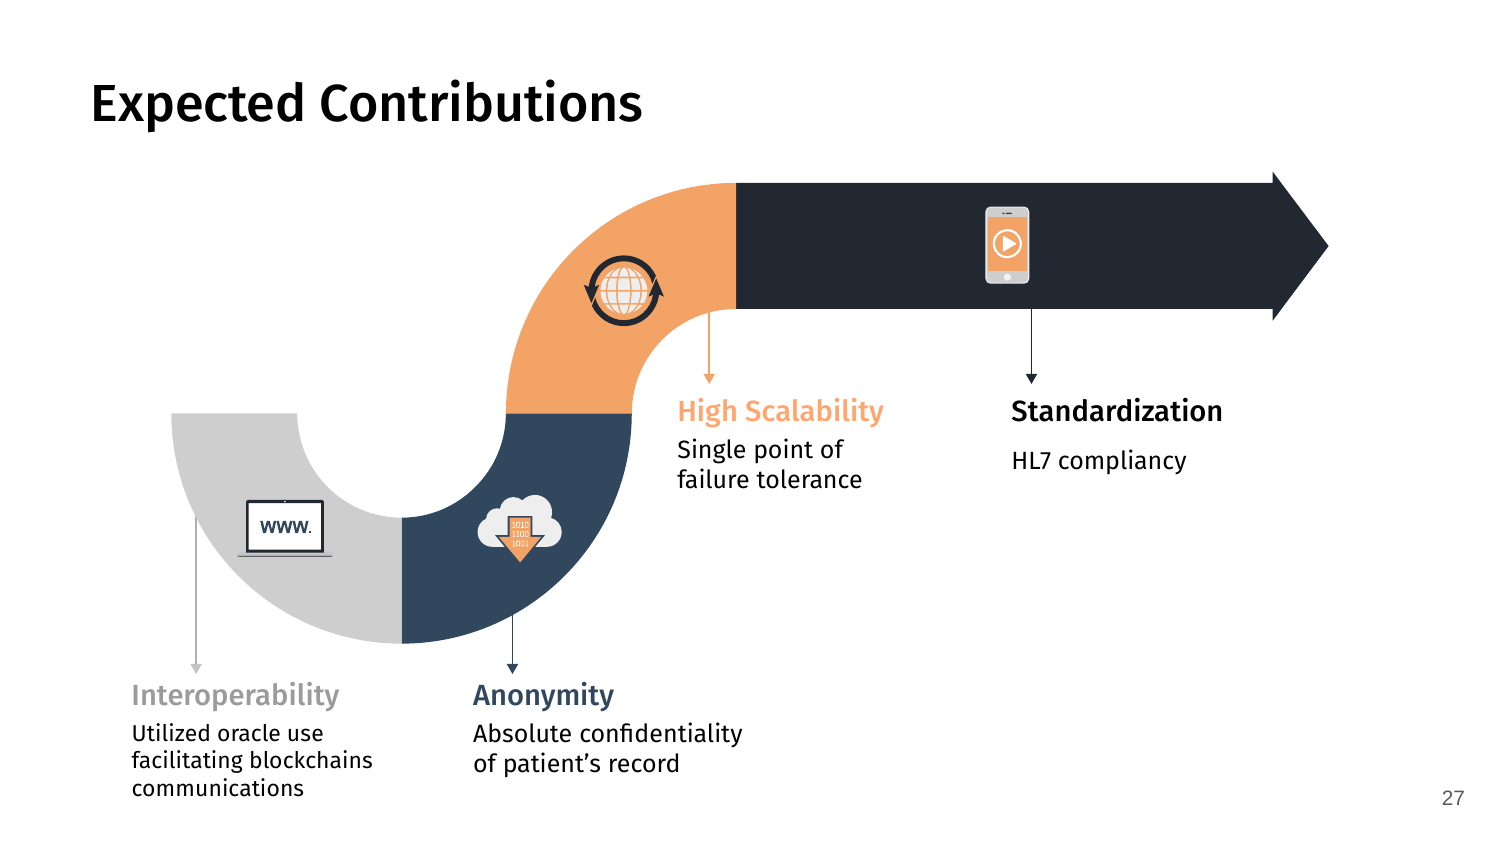

Expected Contributions

High Scalability
Standardization
HL7 compliancy
Single point of failure tolerance

Interoperability
Anonymity
Absolute confidentiality of patient’s record
Utilized oracle use facilitating blockchains communications
27